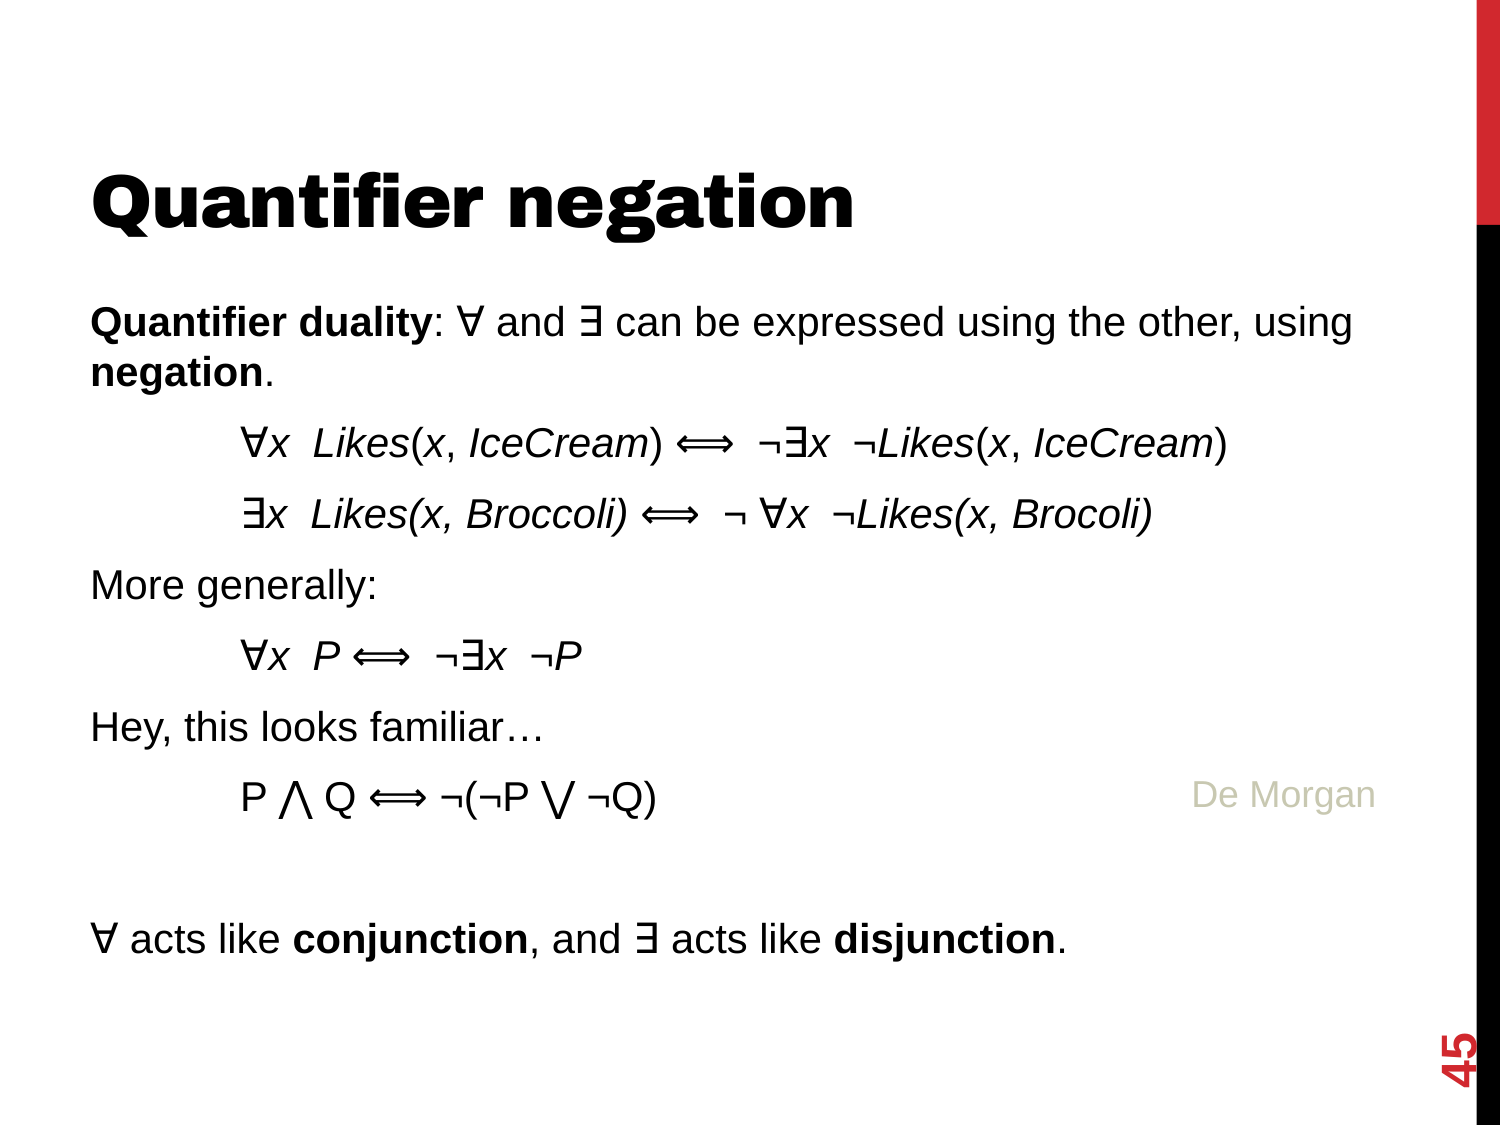

# Quantifier negation
Quantifier duality: ∀ and ∃ can be expressed using the other, using negation.
	∀x  Likes(x, IceCream) ⟺  ¬∃x  ¬Likes(x, IceCream)
	∃x  Likes(x, Broccoli) ⟺  ¬ ∀x  ¬Likes(x, Brocoli)
More generally:
	∀x  P ⟺  ¬∃x  ¬P
Hey, this looks familiar…
	P ⋀ Q ⟺ ¬(¬P ⋁ ¬Q)

∀ acts like conjunction, and ∃ acts like disjunction.
De Morgan
45